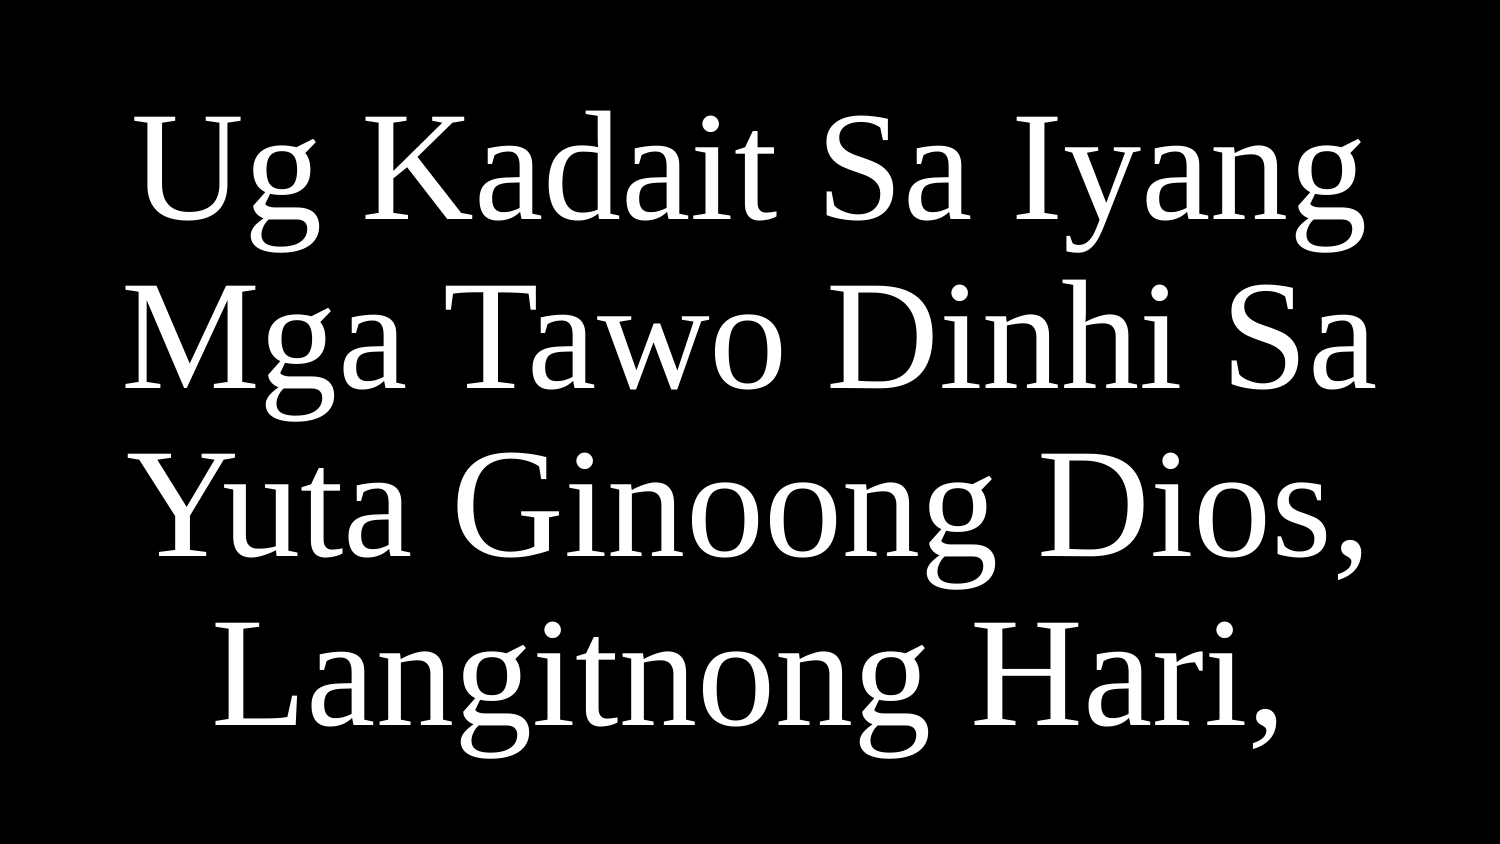

# Ug Kadait Sa Iyang Mga Tawo Dinhi Sa Yuta Ginoong Dios, Langitnong Hari,